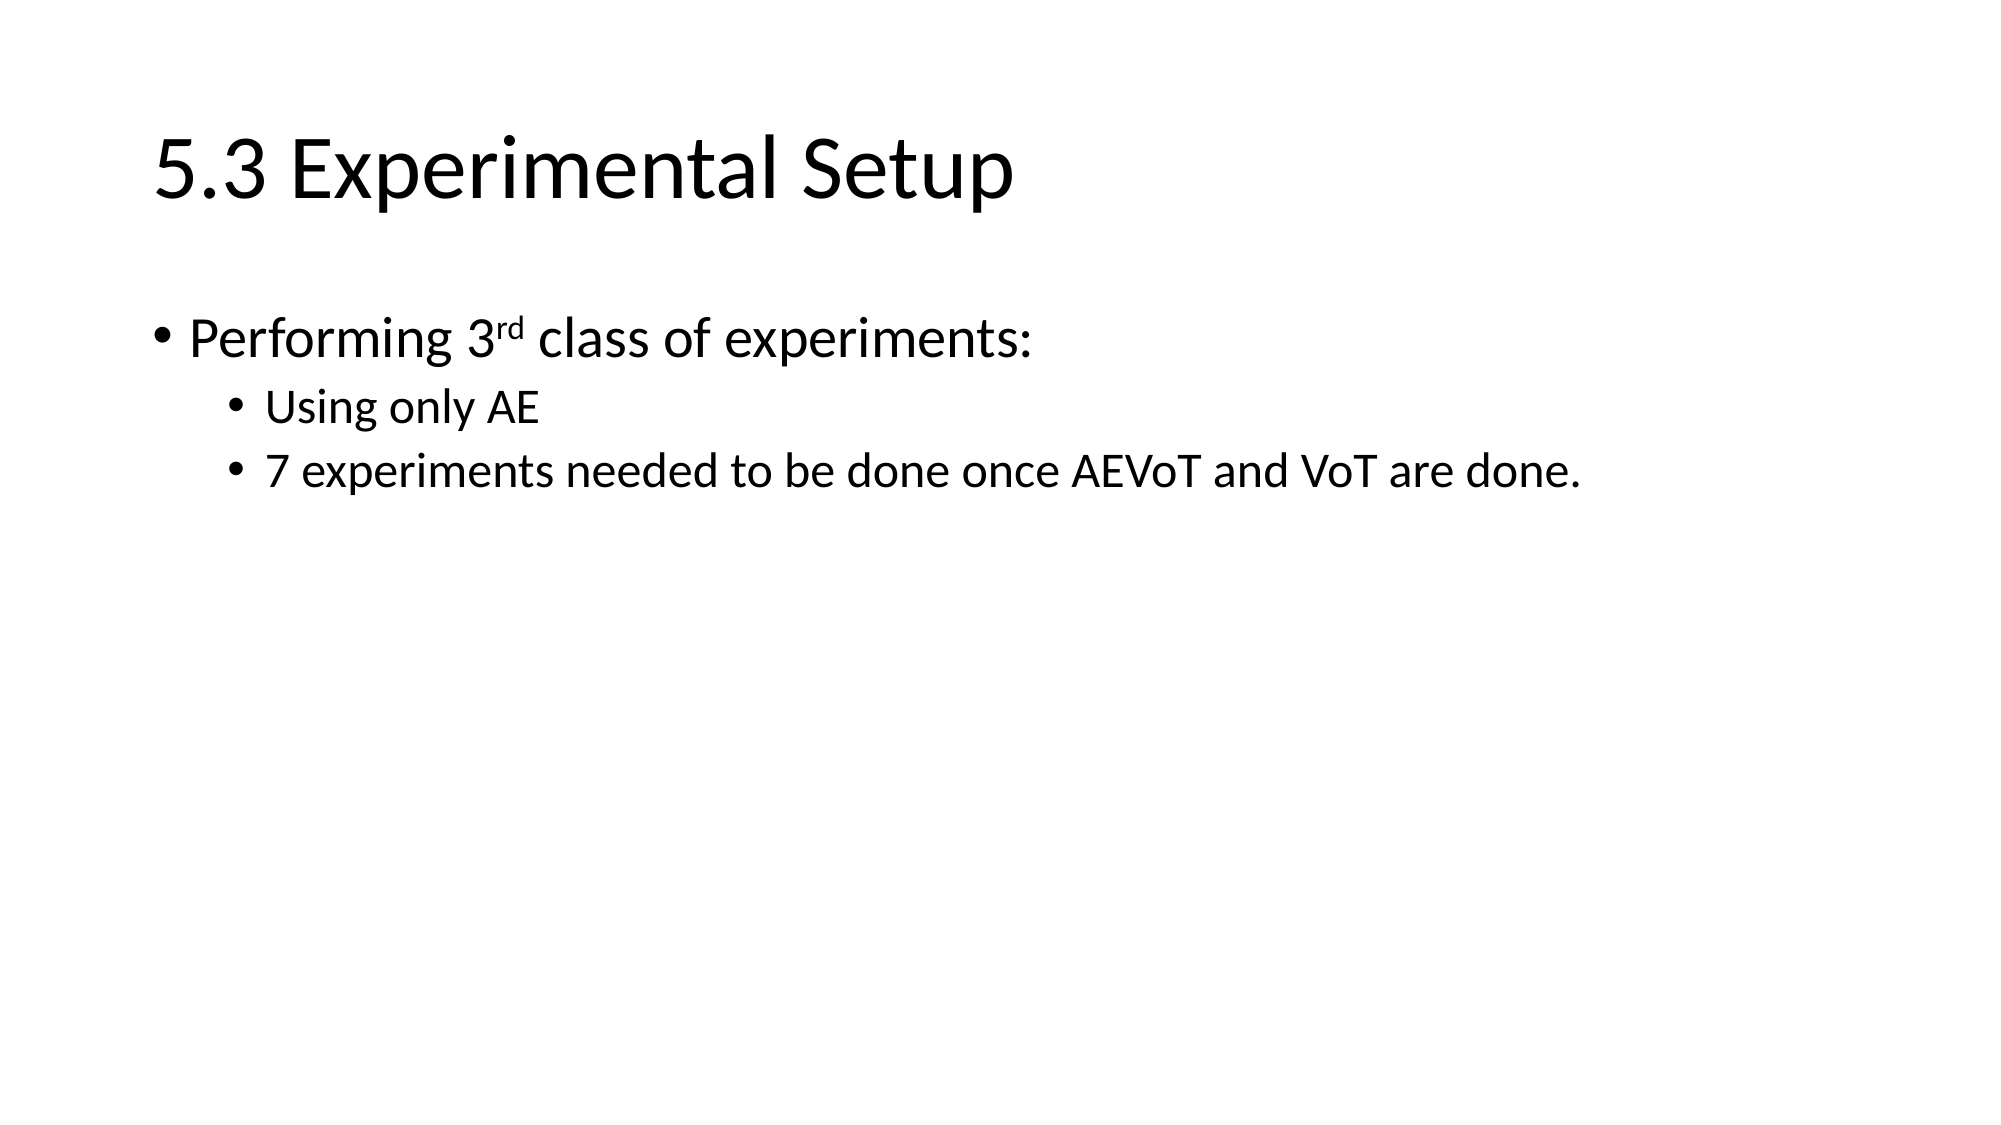

# 5.3 Experimental Setup
Performing 3rd class of experiments:
Using only AE
7 experiments needed to be done once AEVoT and VoT are done.